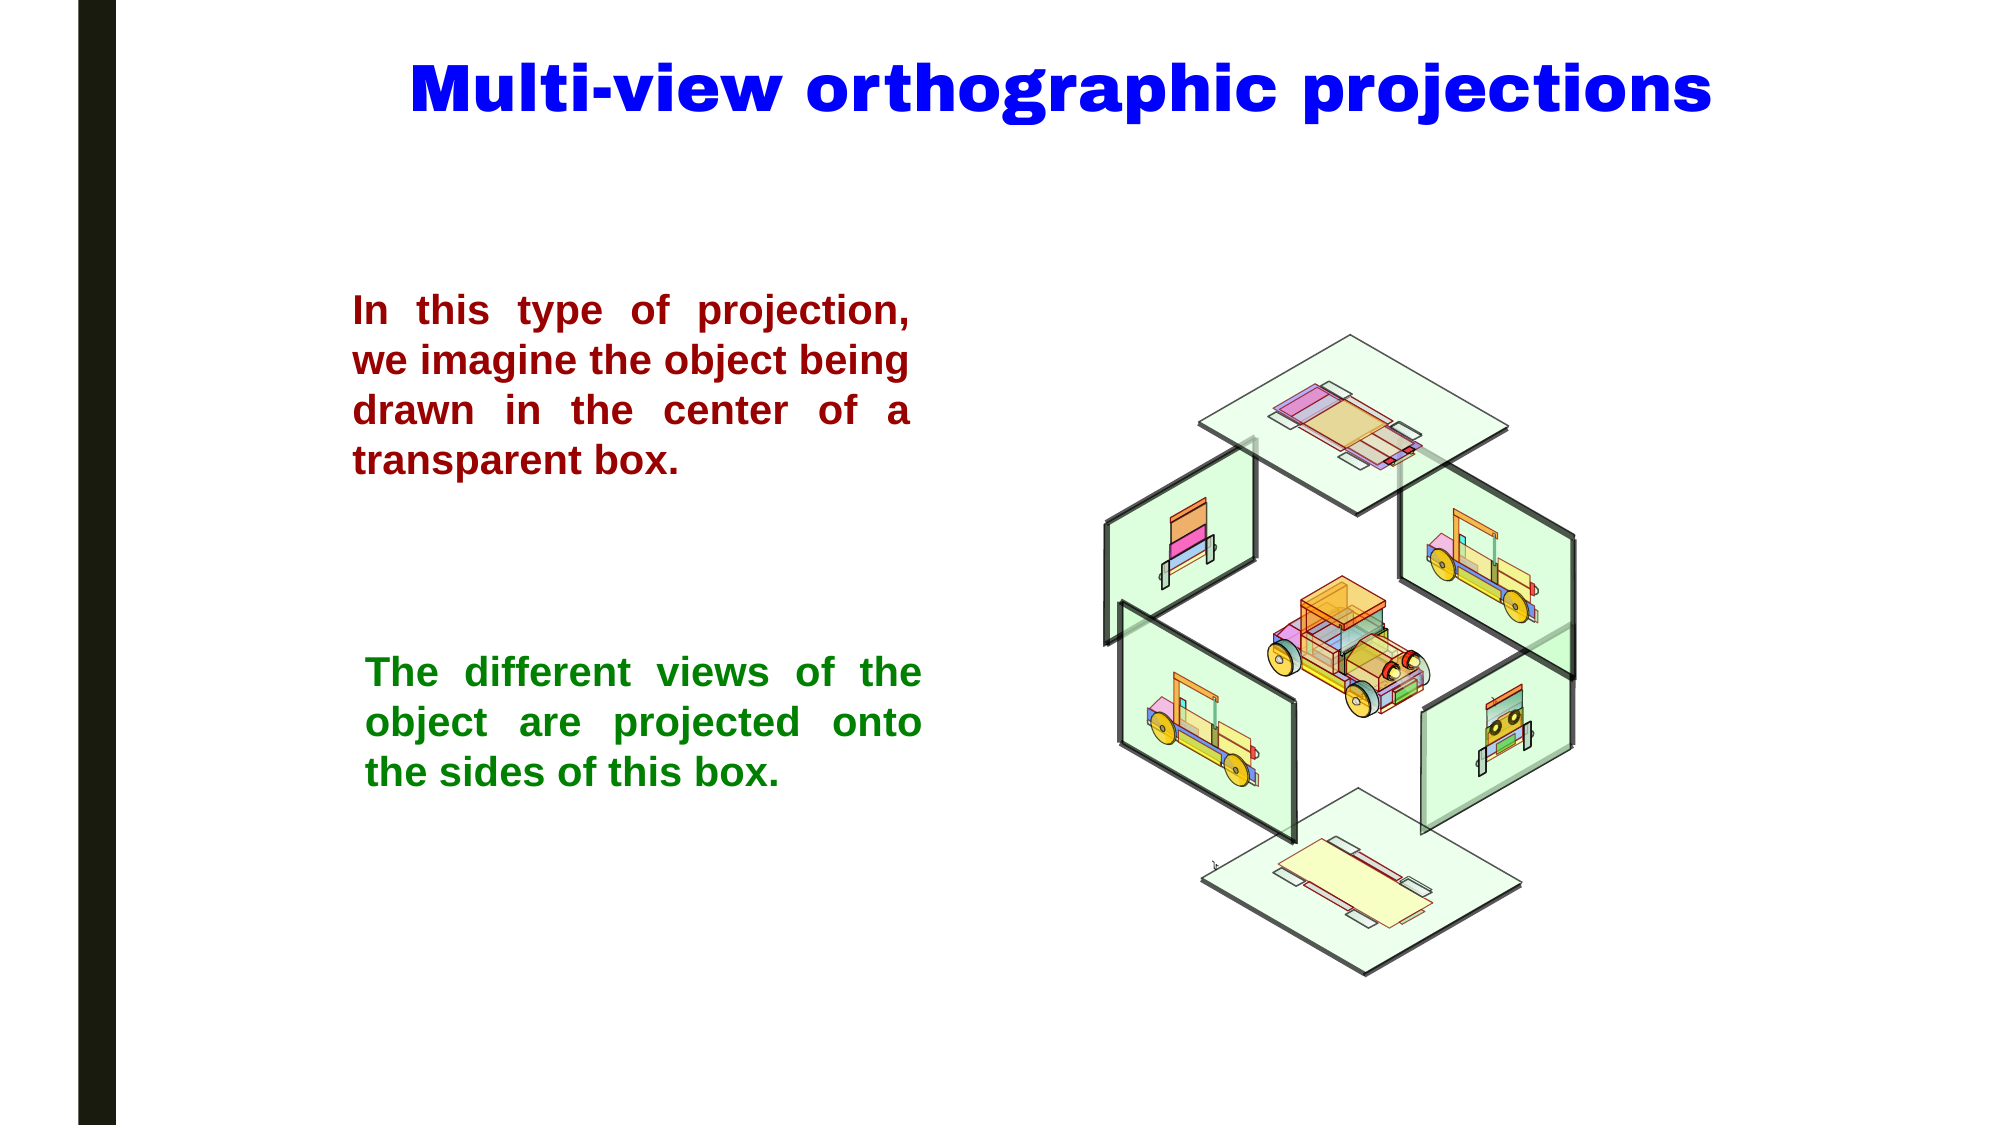

Multi-view orthographic projections
In this type of projection, we imagine the object being drawn in the center of a transparent box.

The different views of the object are projected onto the sides of this box.